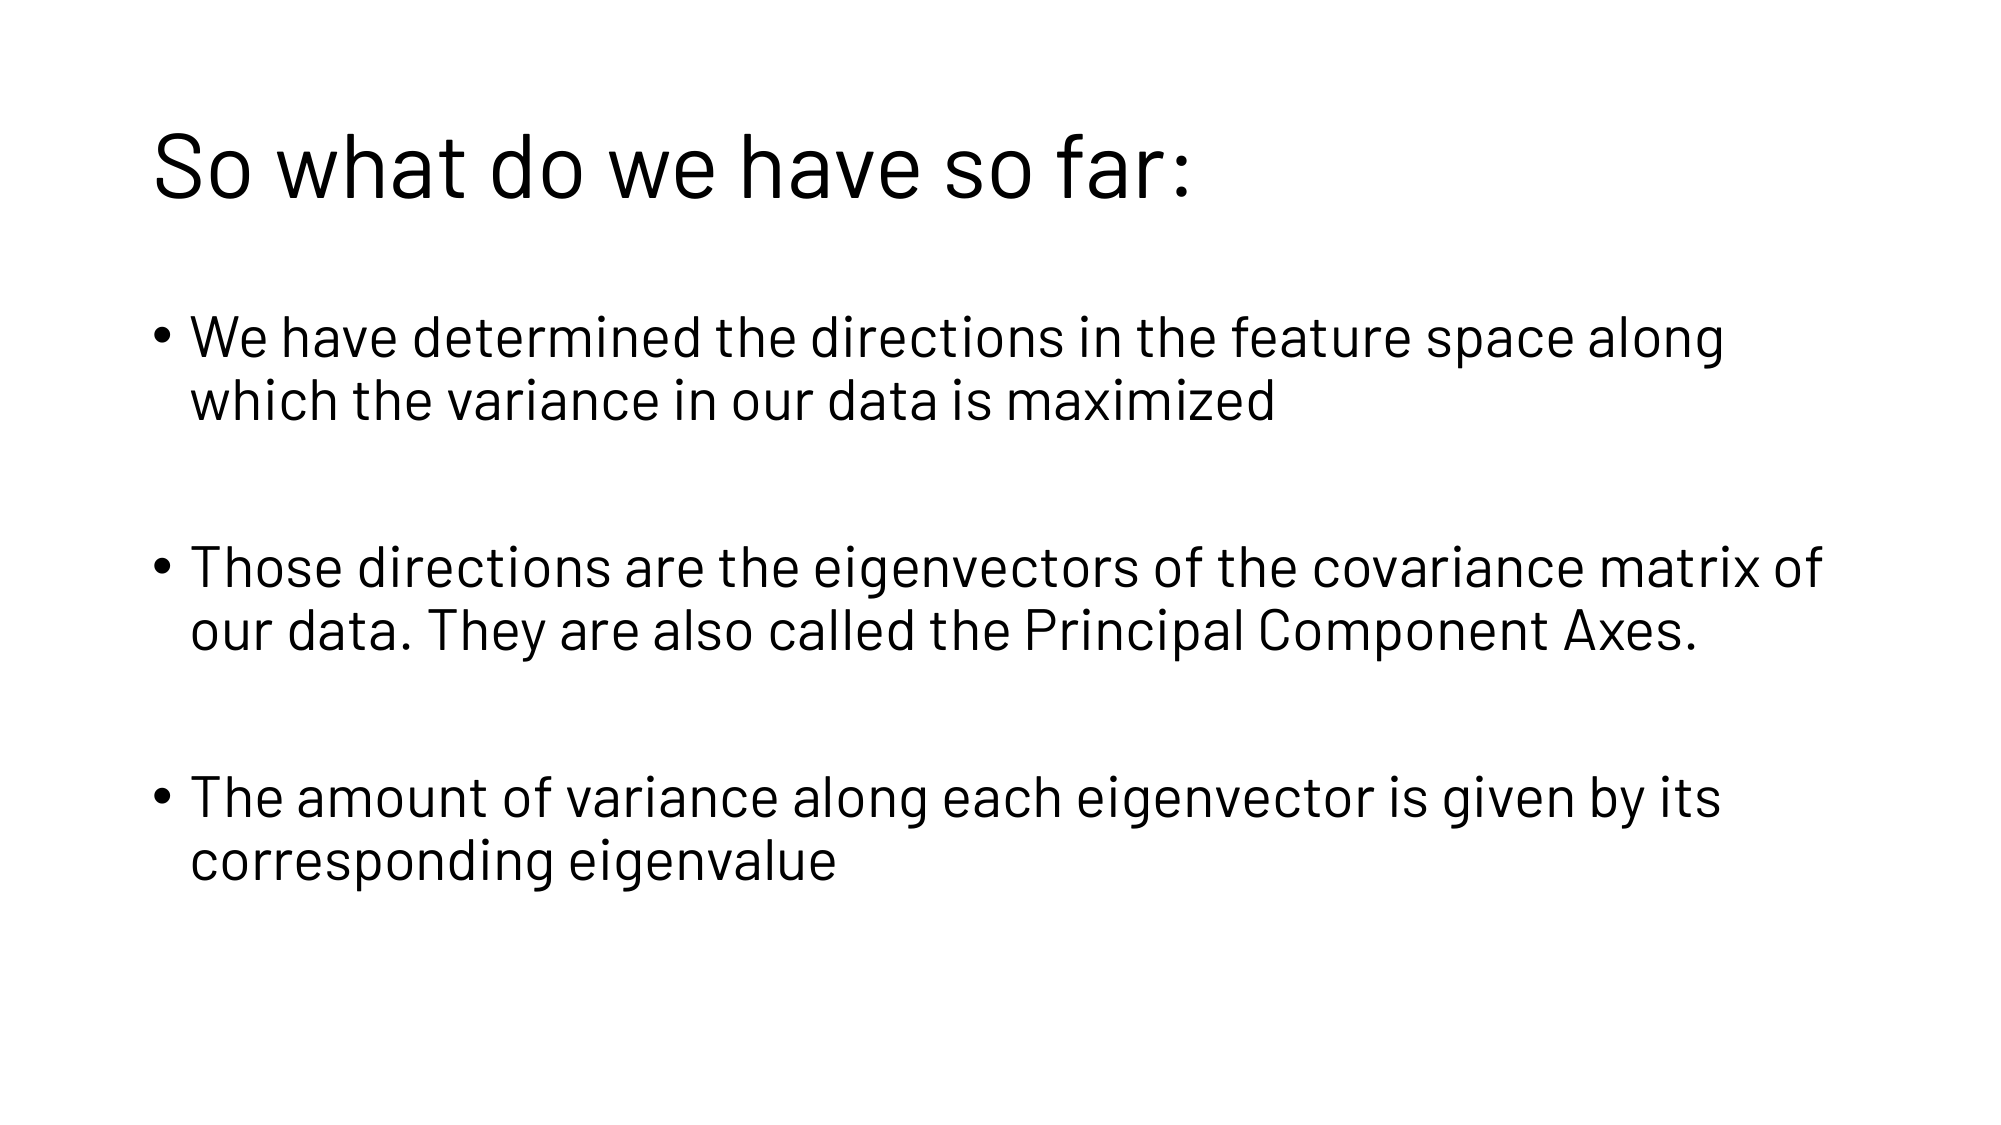

# So what do we have so far:
We have determined the directions in the feature space along which the variance in our data is maximized

Those directions are the eigenvectors of the covariance matrix of our data. They are also called the Principal Component Axes.

The amount of variance along each eigenvector is given by its corresponding eigenvalue